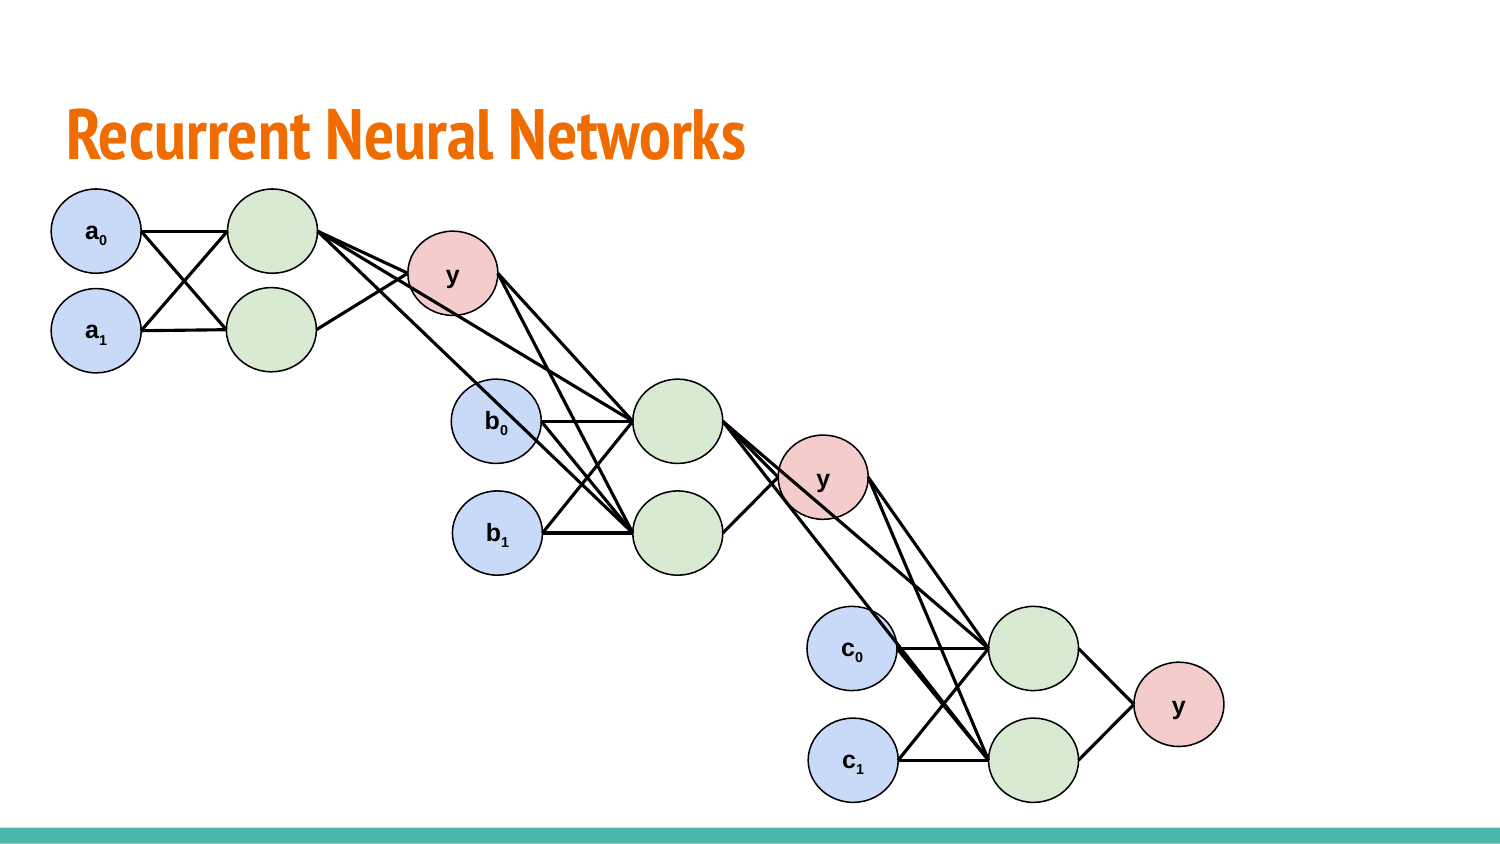

# Recurrent Neural Networks
a0

y

a1
b0

y
b1

c0

y
c1